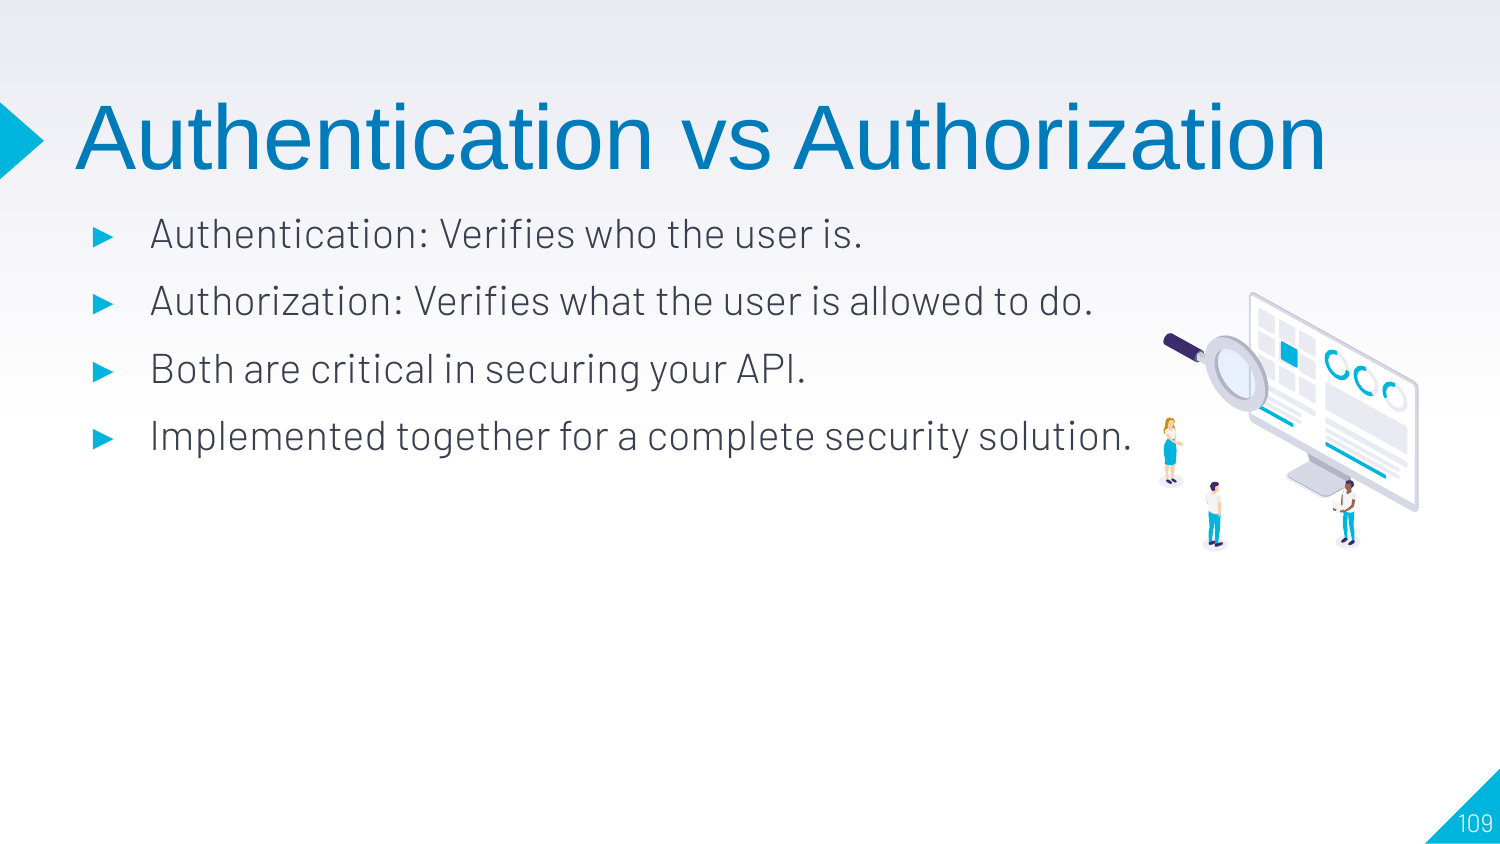

# Authentication vs Authorization
Authentication: Verifies who the user is.
Authorization: Verifies what the user is allowed to do.
Both are critical in securing your API.
Implemented together for a complete security solution.

109